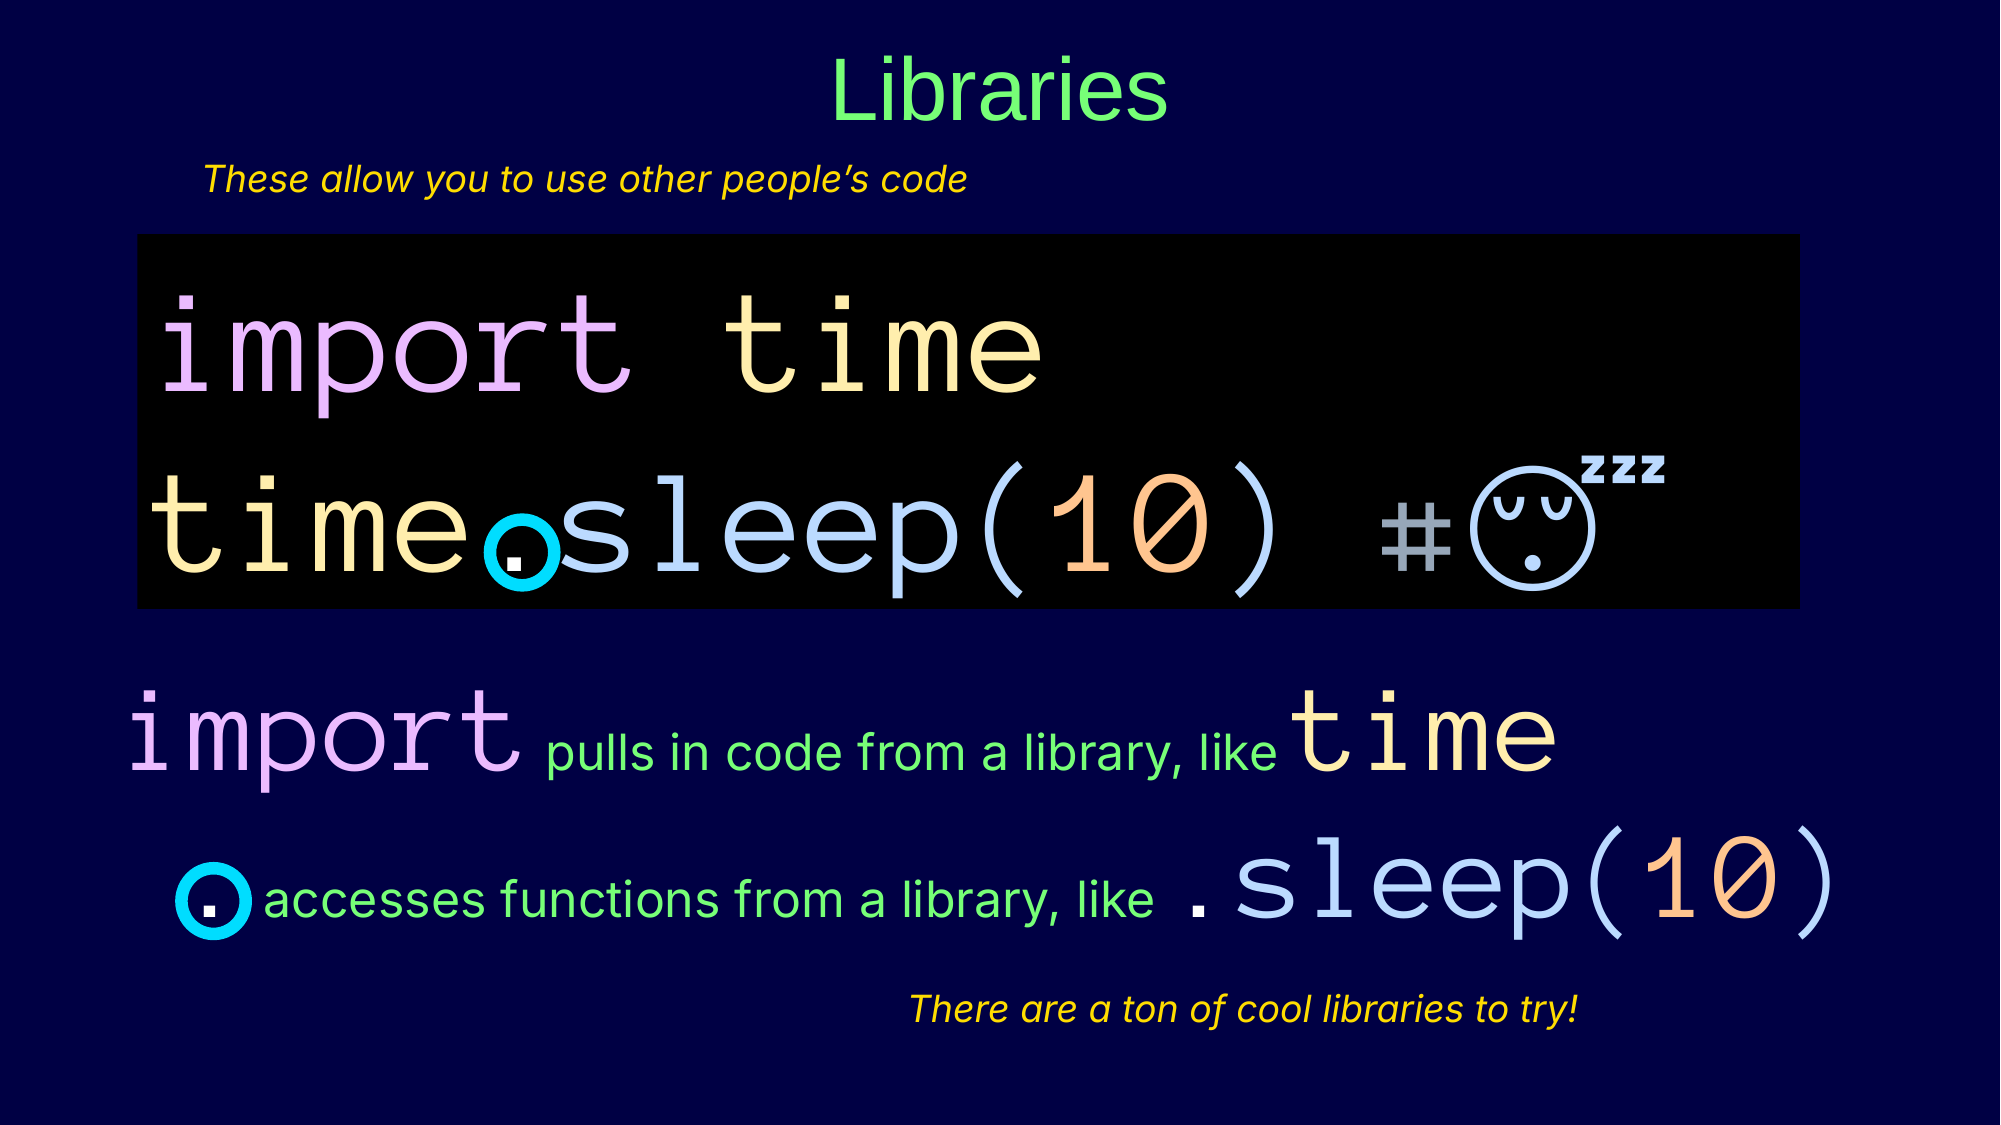

# Libraries
These allow you to use other people’s code
import time
time.sleep(10) #😴

import pulls in code from a library, like time
. accesses functions from a library, like .sleep(10)

There are a ton of cool libraries to try!